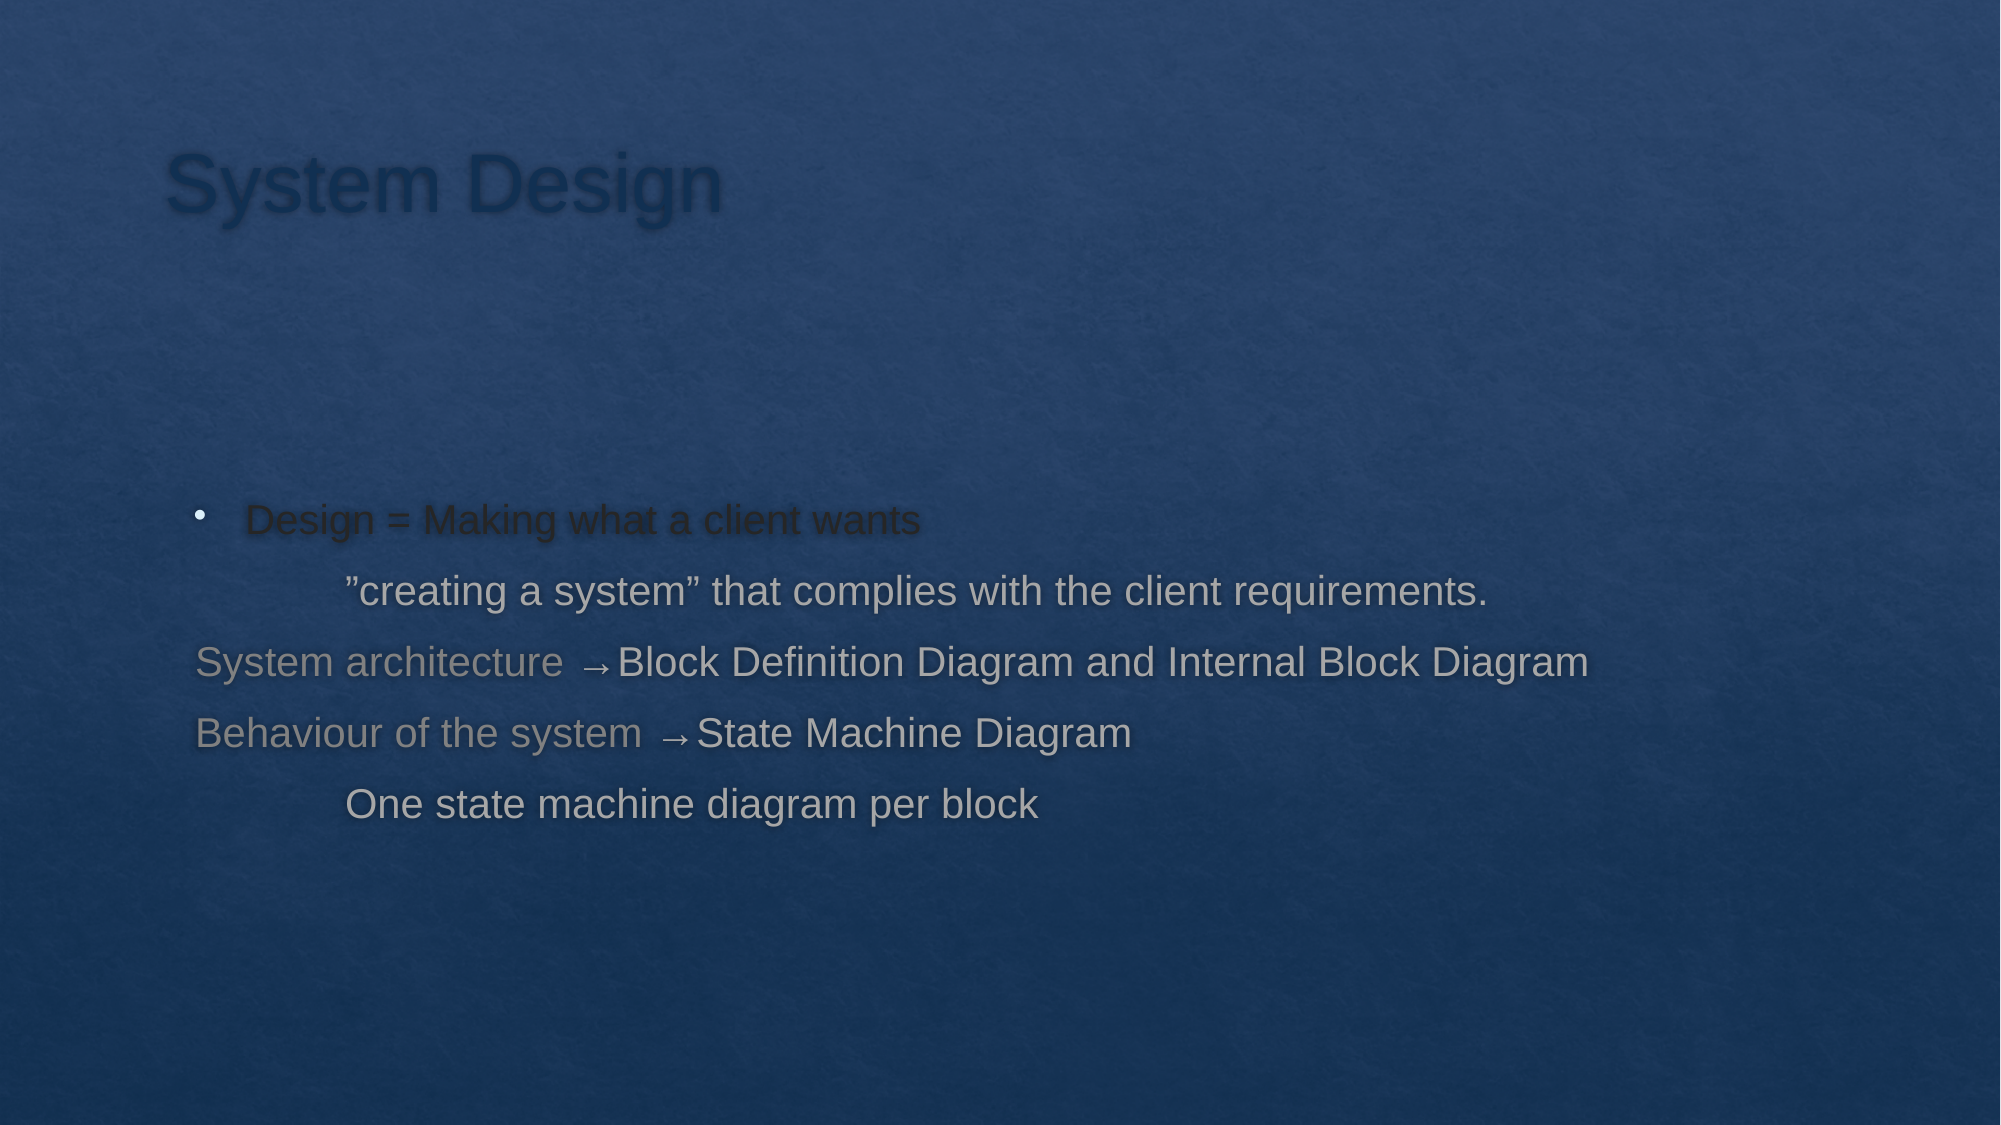

# System Design

Design = Making what a client wants
	”creating a system” that complies with the client requirements.
System architecture →Block Definition Diagram and Internal Block Diagram
Behaviour of the system →State Machine Diagram
	One state machine diagram per block